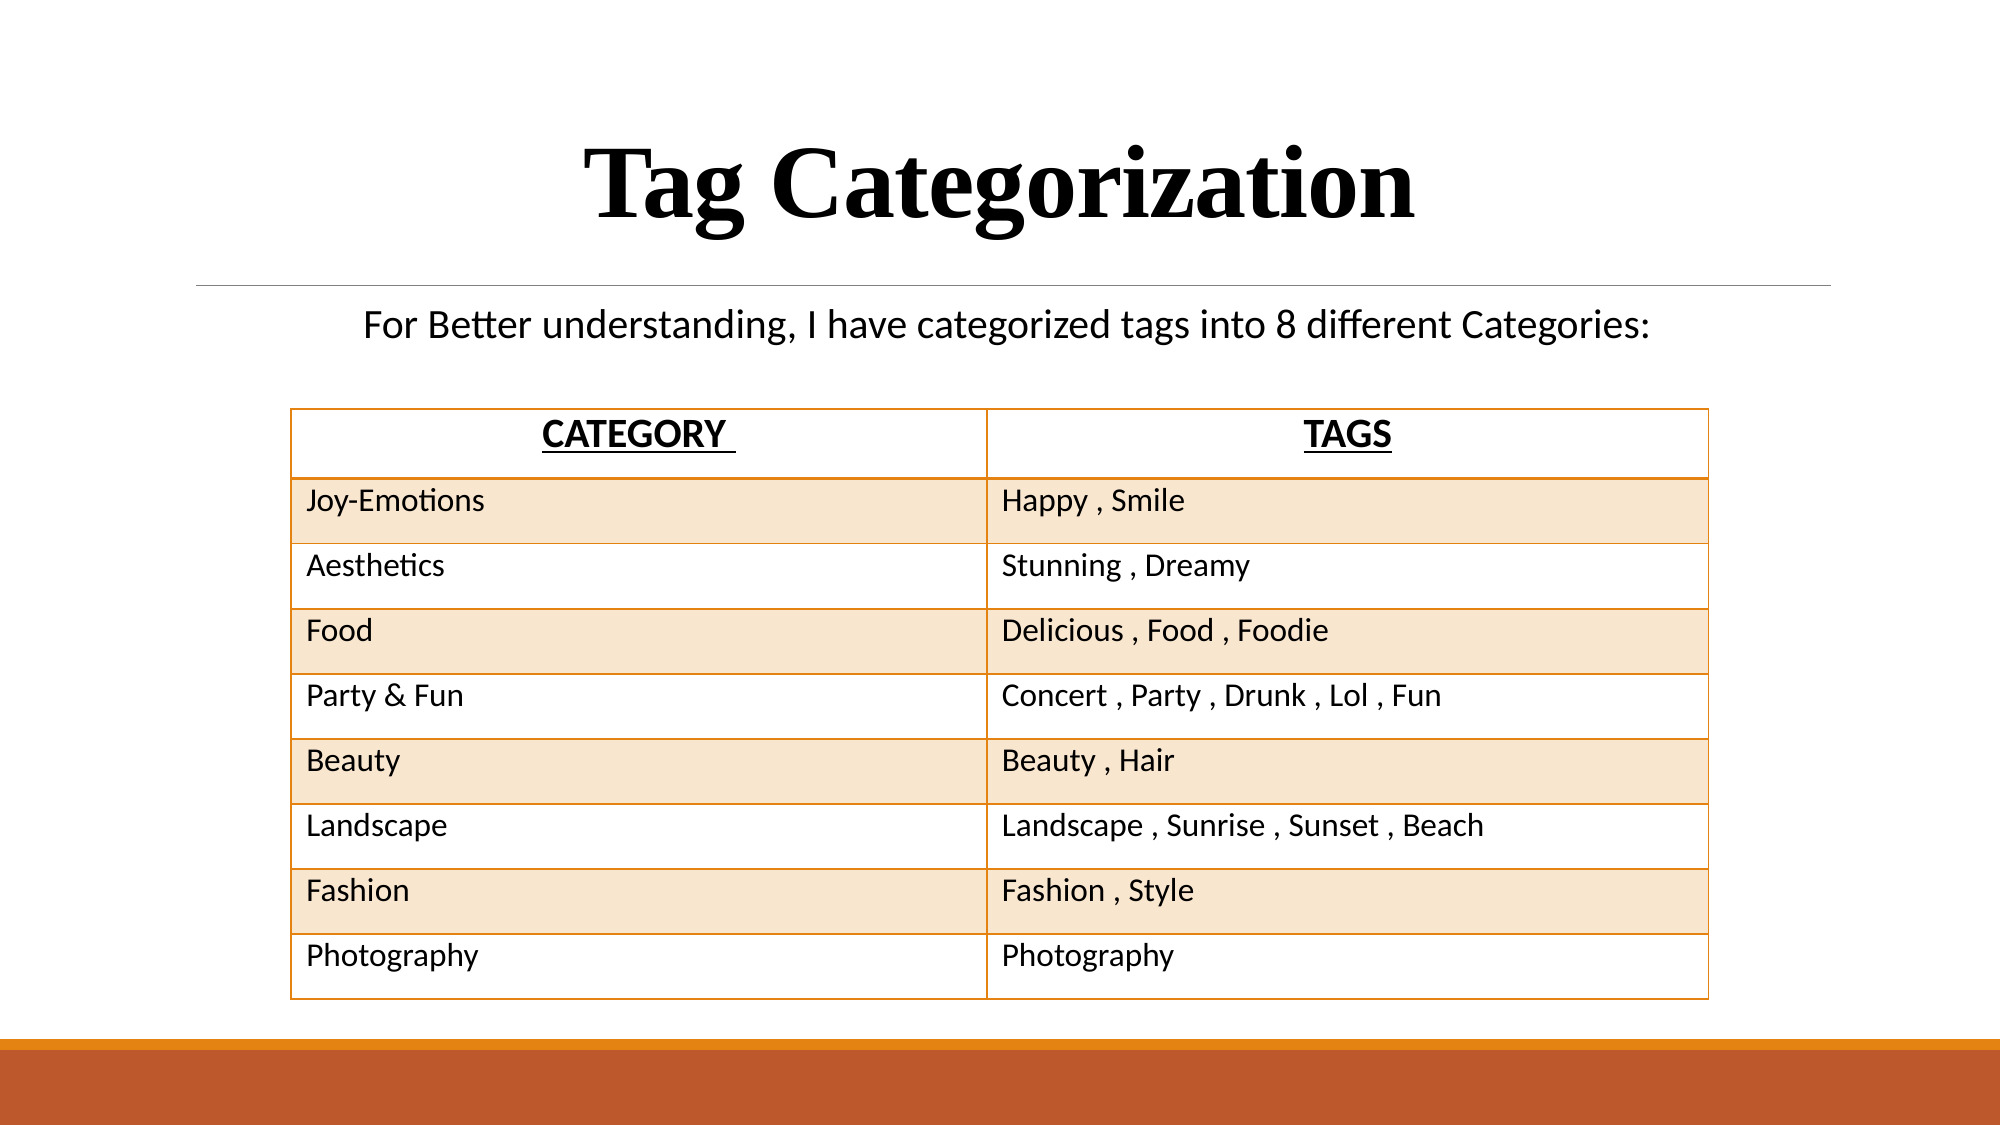

# Tag Categorization
For Better understanding, I have categorized tags into 8 different Categories:
| CATEGORY | TAGS |
| --- | --- |
| Joy-Emotions | Happy , Smile |
| Aesthetics | Stunning , Dreamy |
| Food | Delicious , Food , Foodie |
| Party & Fun | Concert , Party , Drunk , Lol , Fun |
| Beauty | Beauty , Hair |
| Landscape | Landscape , Sunrise , Sunset , Beach |
| Fashion | Fashion , Style |
| Photography | Photography |